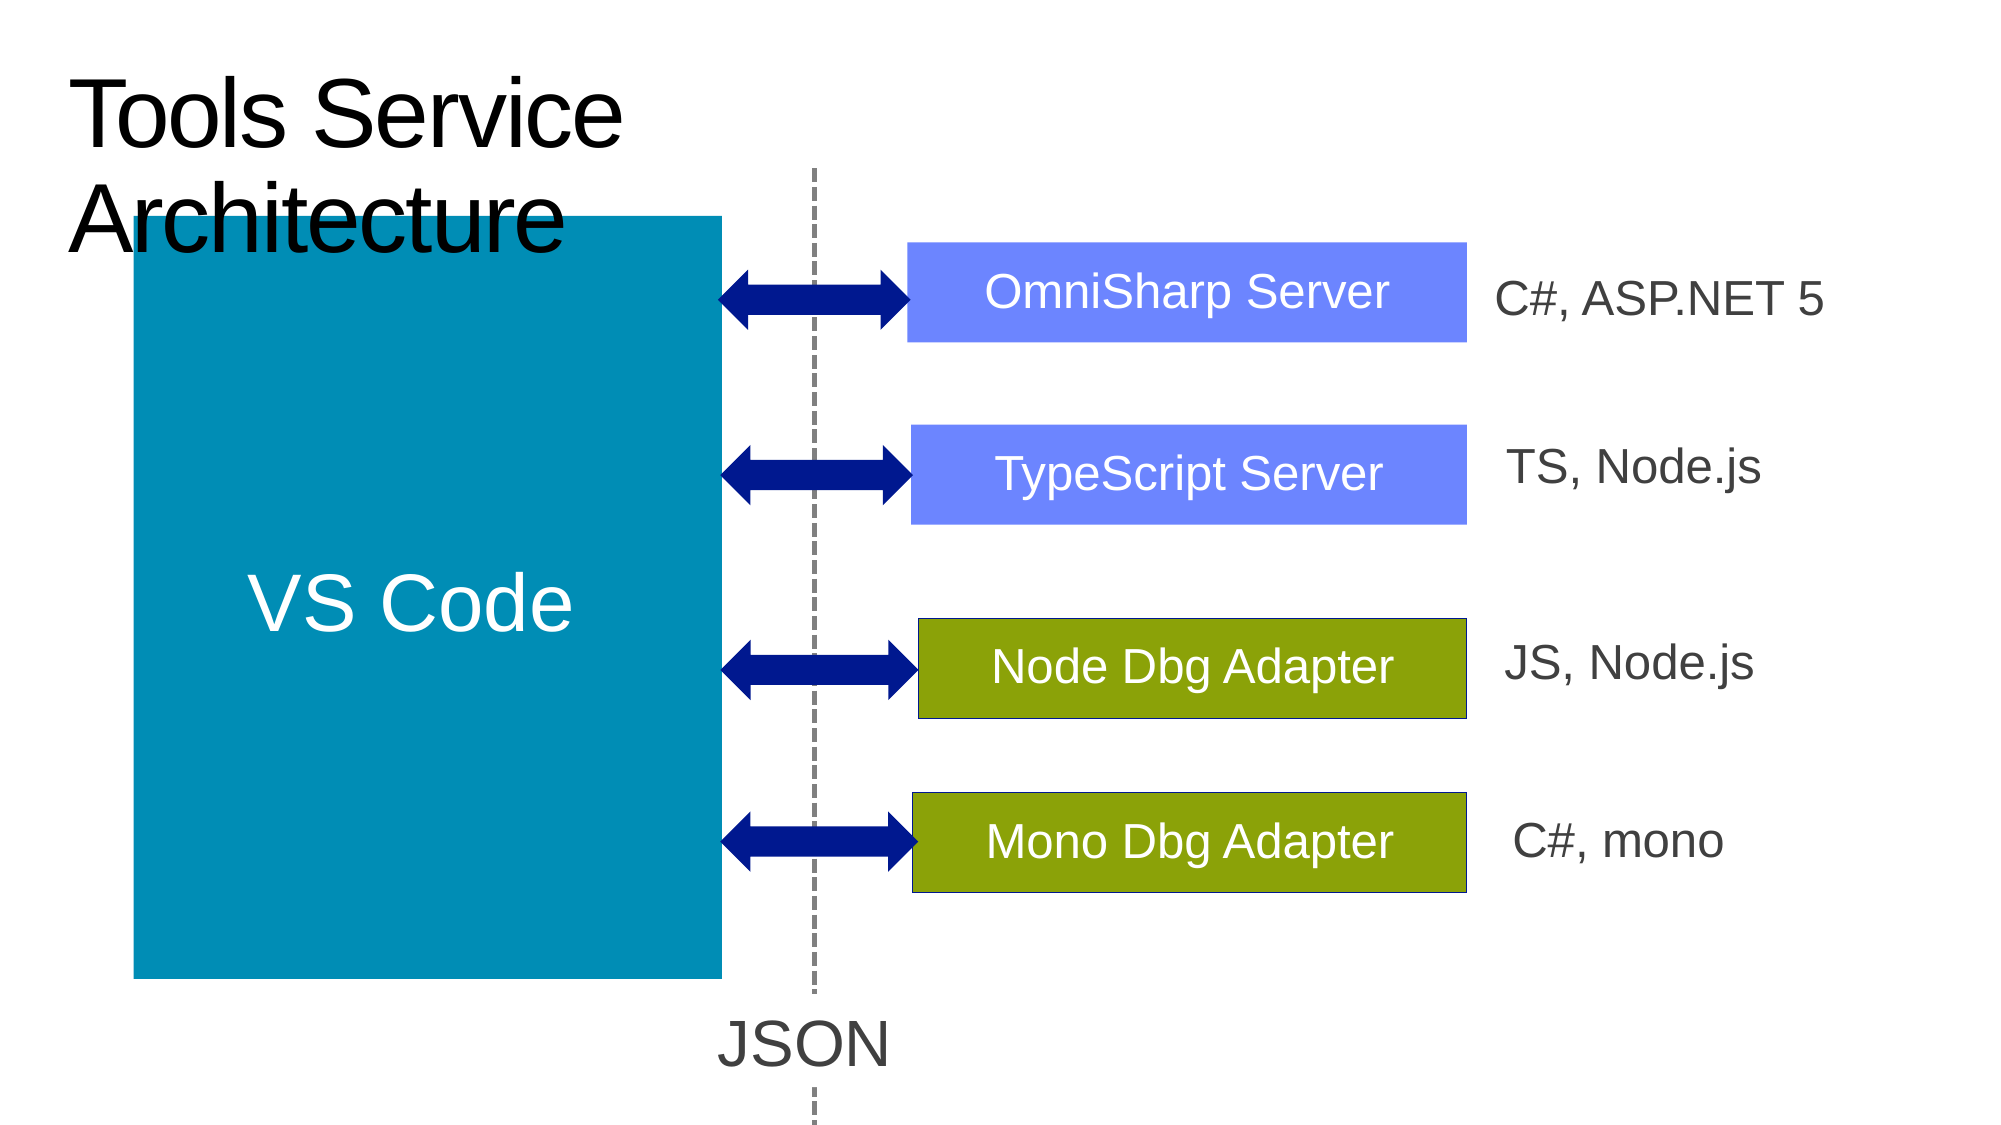

# Tools Service Architecture

OmniSharp Server
C#, ASP.NET 5

TS, Node.js
TypeScript Server

VS Code
JS, Node.js
Node Dbg Adapter

C#, mono
Mono Dbg Adapter

JSON